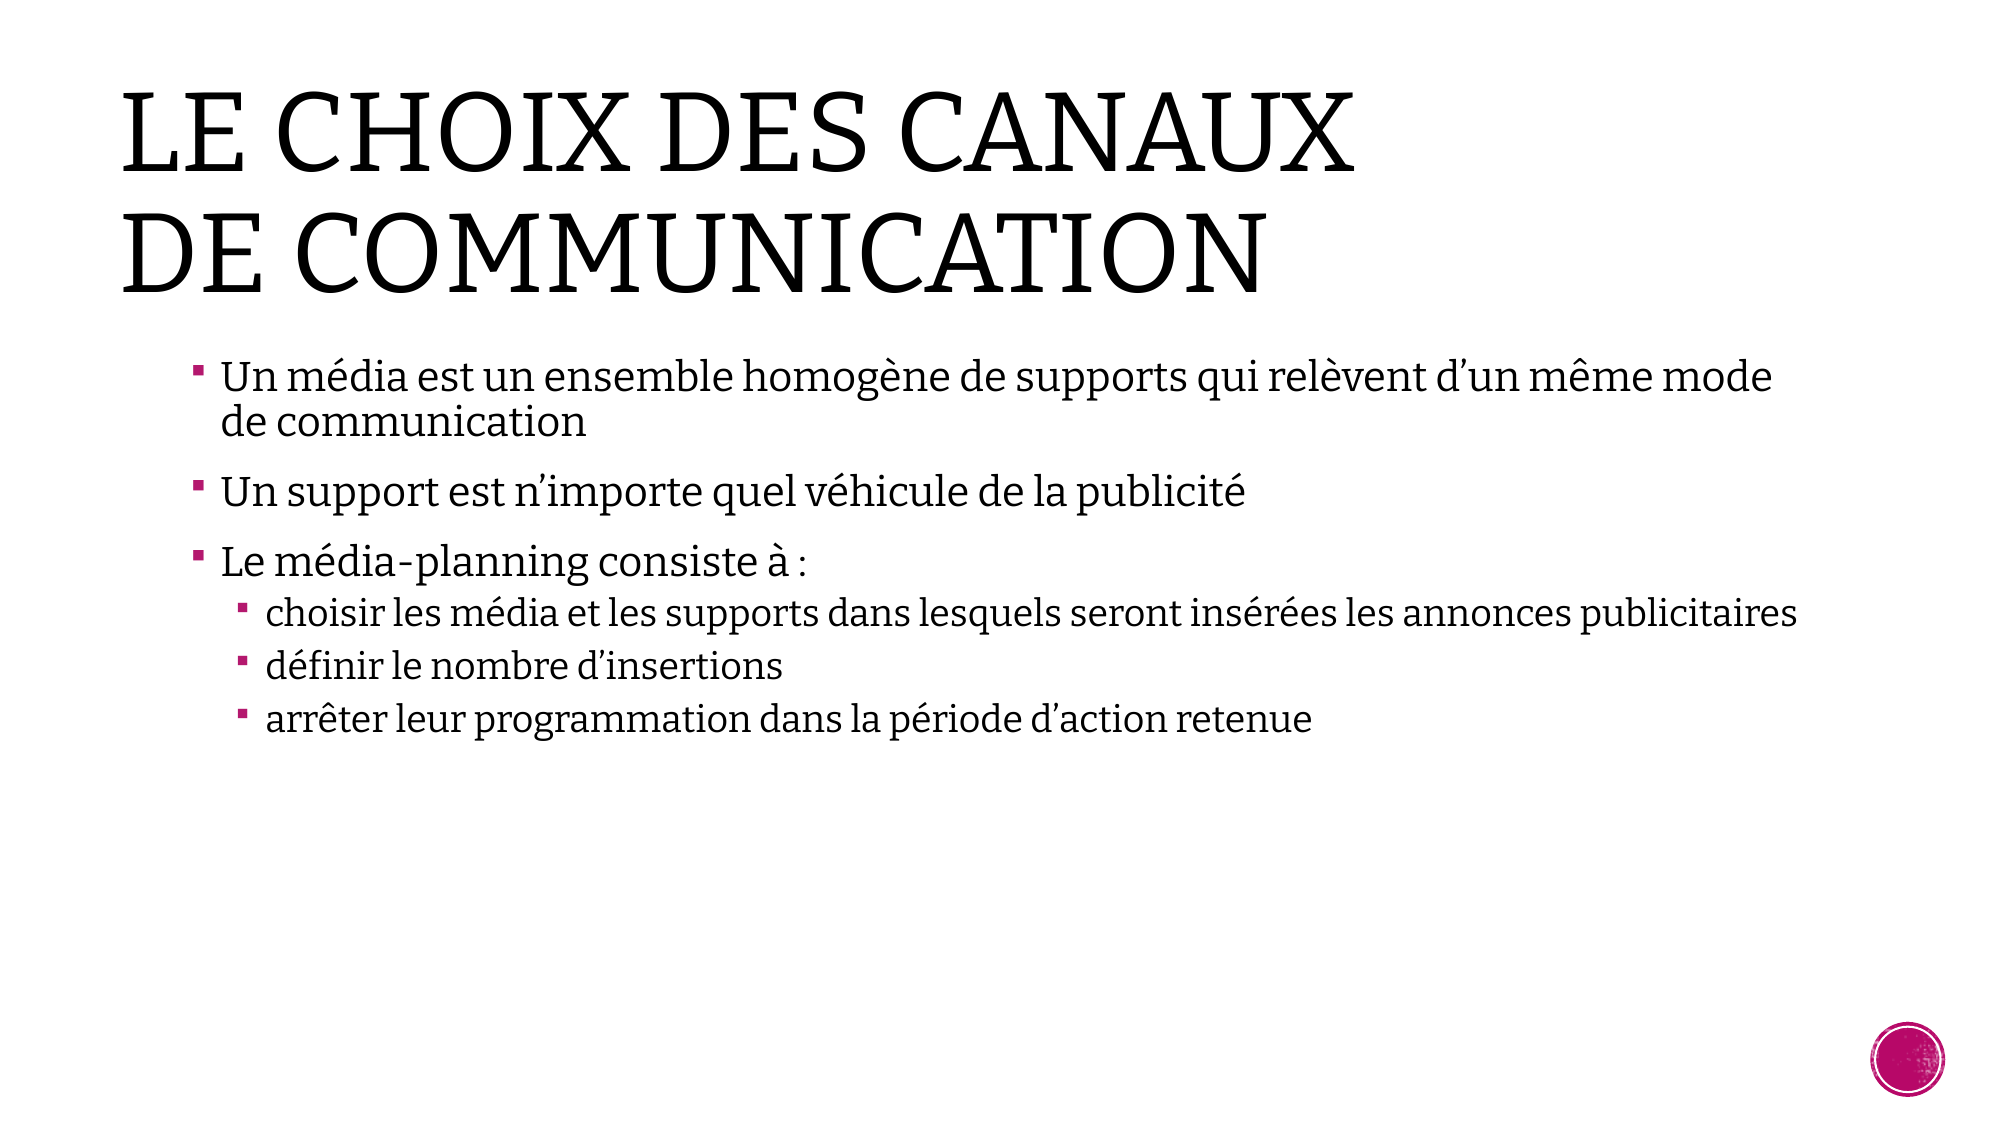

# Le choix des canaux de communication
Un média est un ensemble homogène de supports qui relèvent d’un même mode de communication
Un support est n’importe quel véhicule de la publicité
Le média-planning consiste à :
choisir les média et les supports dans lesquels seront insérées les annonces publicitaires
définir le nombre d’insertions
arrêter leur programmation dans la période d’action retenue